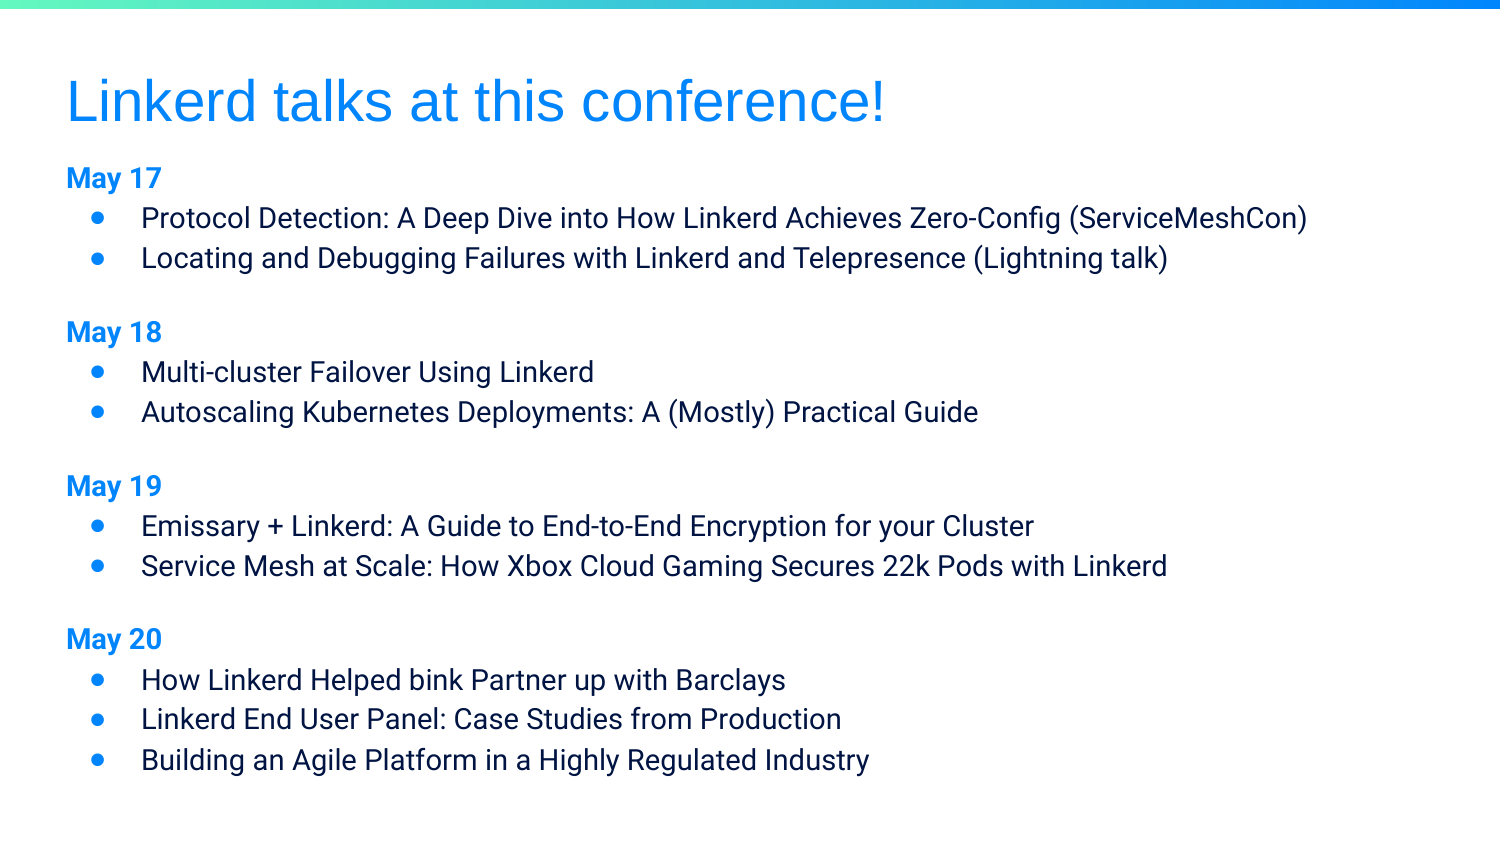

# Linkerd talks at this conference!
May 17
Protocol Detection: A Deep Dive into How Linkerd Achieves Zero-Config (ServiceMeshCon)
Locating and Debugging Failures with Linkerd and Telepresence (Lightning talk)
May 18
Multi-cluster Failover Using Linkerd
Autoscaling Kubernetes Deployments: A (Mostly) Practical Guide
May 19
Emissary + Linkerd: A Guide to End-to-End Encryption for your Cluster
Service Mesh at Scale: How Xbox Cloud Gaming Secures 22k Pods with Linkerd
May 20
How Linkerd Helped bink Partner up with Barclays
Linkerd End User Panel: Case Studies from Production
Building an Agile Platform in a Highly Regulated Industry